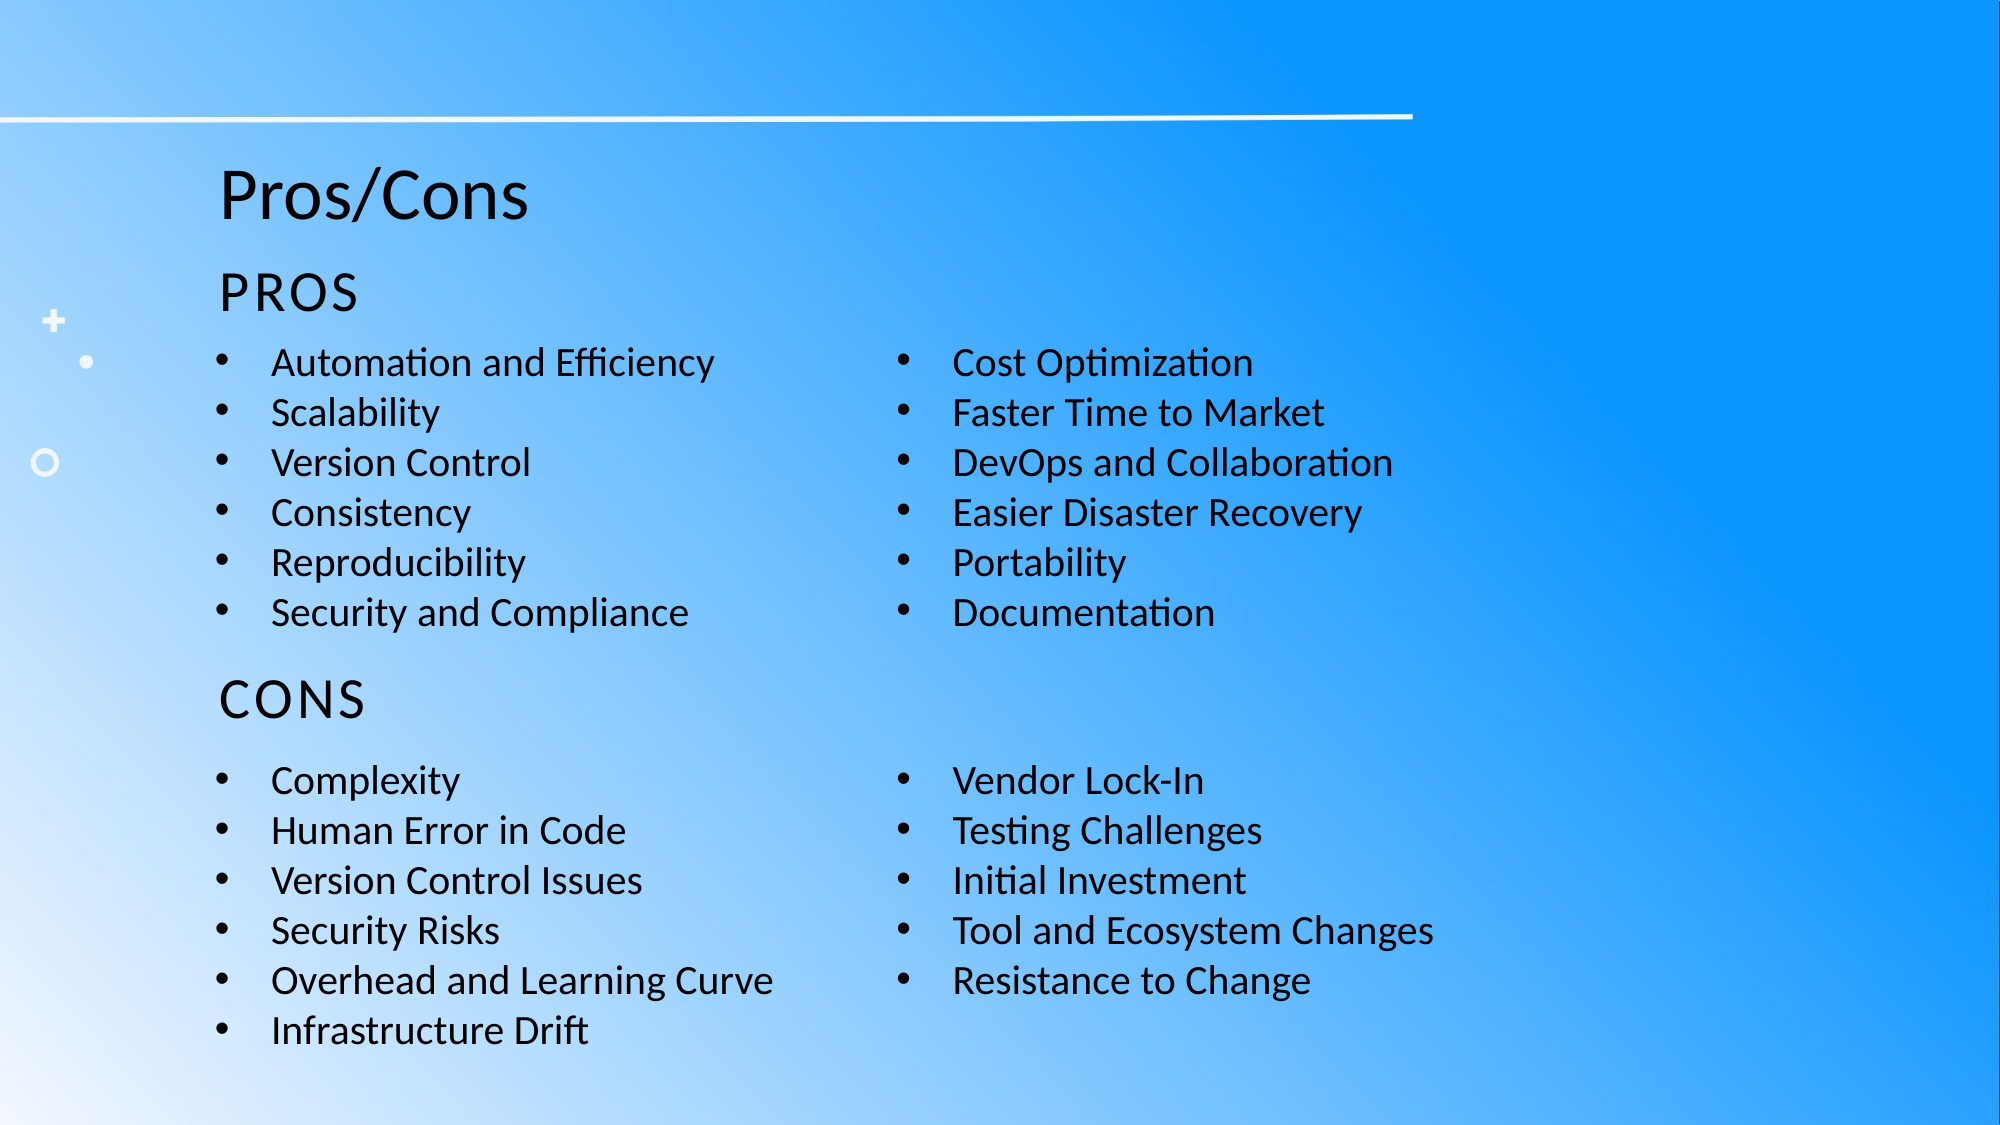

# Pros/Cons
PROS
Automation and Efficiency
Scalability
Version Control
Consistency
Reproducibility
Security and Compliance
Cost Optimization
Faster Time to Market
DevOps and Collaboration
Easier Disaster Recovery
Portability
Documentation
ConS
Complexity
Human Error in Code
Version Control Issues
Security Risks
Overhead and Learning Curve
Infrastructure Drift
Vendor Lock-In
Testing Challenges
Initial Investment
Tool and Ecosystem Changes
Resistance to Change